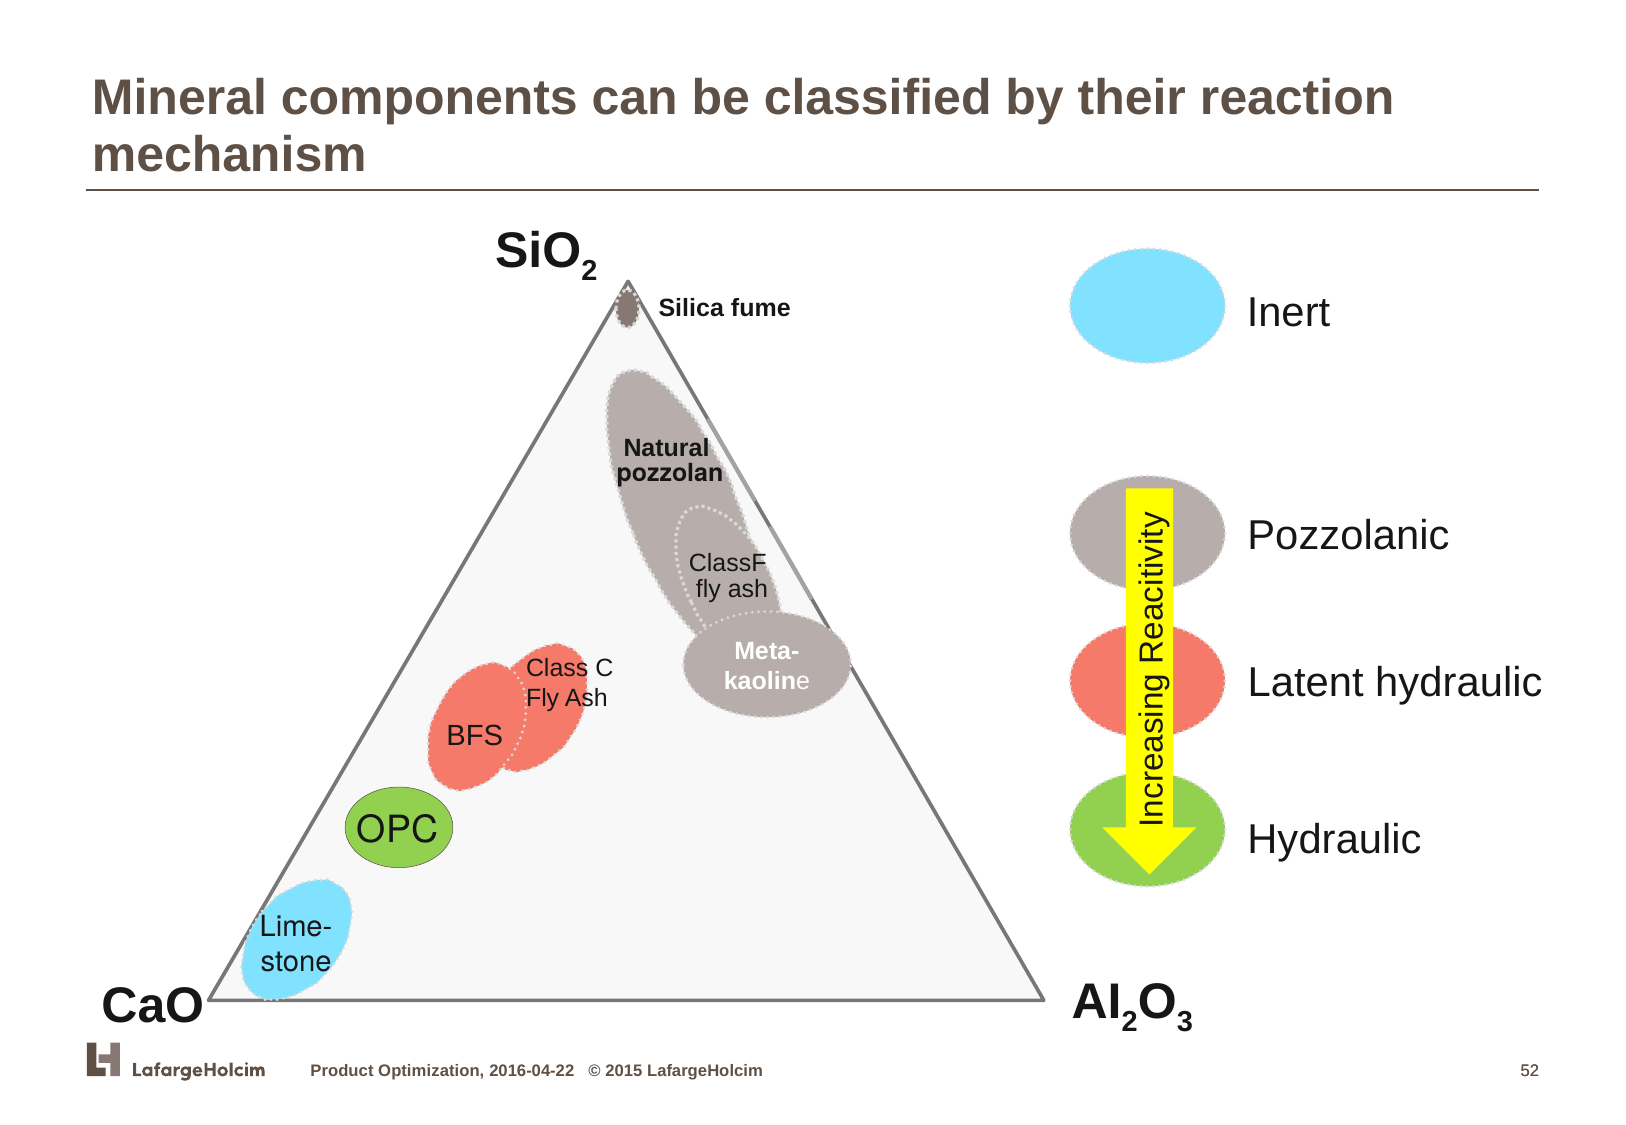

Mineral components can be classified by their reaction mechanism
SiO2

Silica fume

Natural
pozzolan

ClassF
 fly ash
Meta-kaoline

BFS

OPC

Lime-
stone
AI2O3
CaO

Inert

Increasing Reacitivity
Pozzolanic

Latent hydraulic
Class C
Fly Ash

Hydraulic
Product Optimization, 2016-04-22   © 2015 LafargeHolcim
52
52